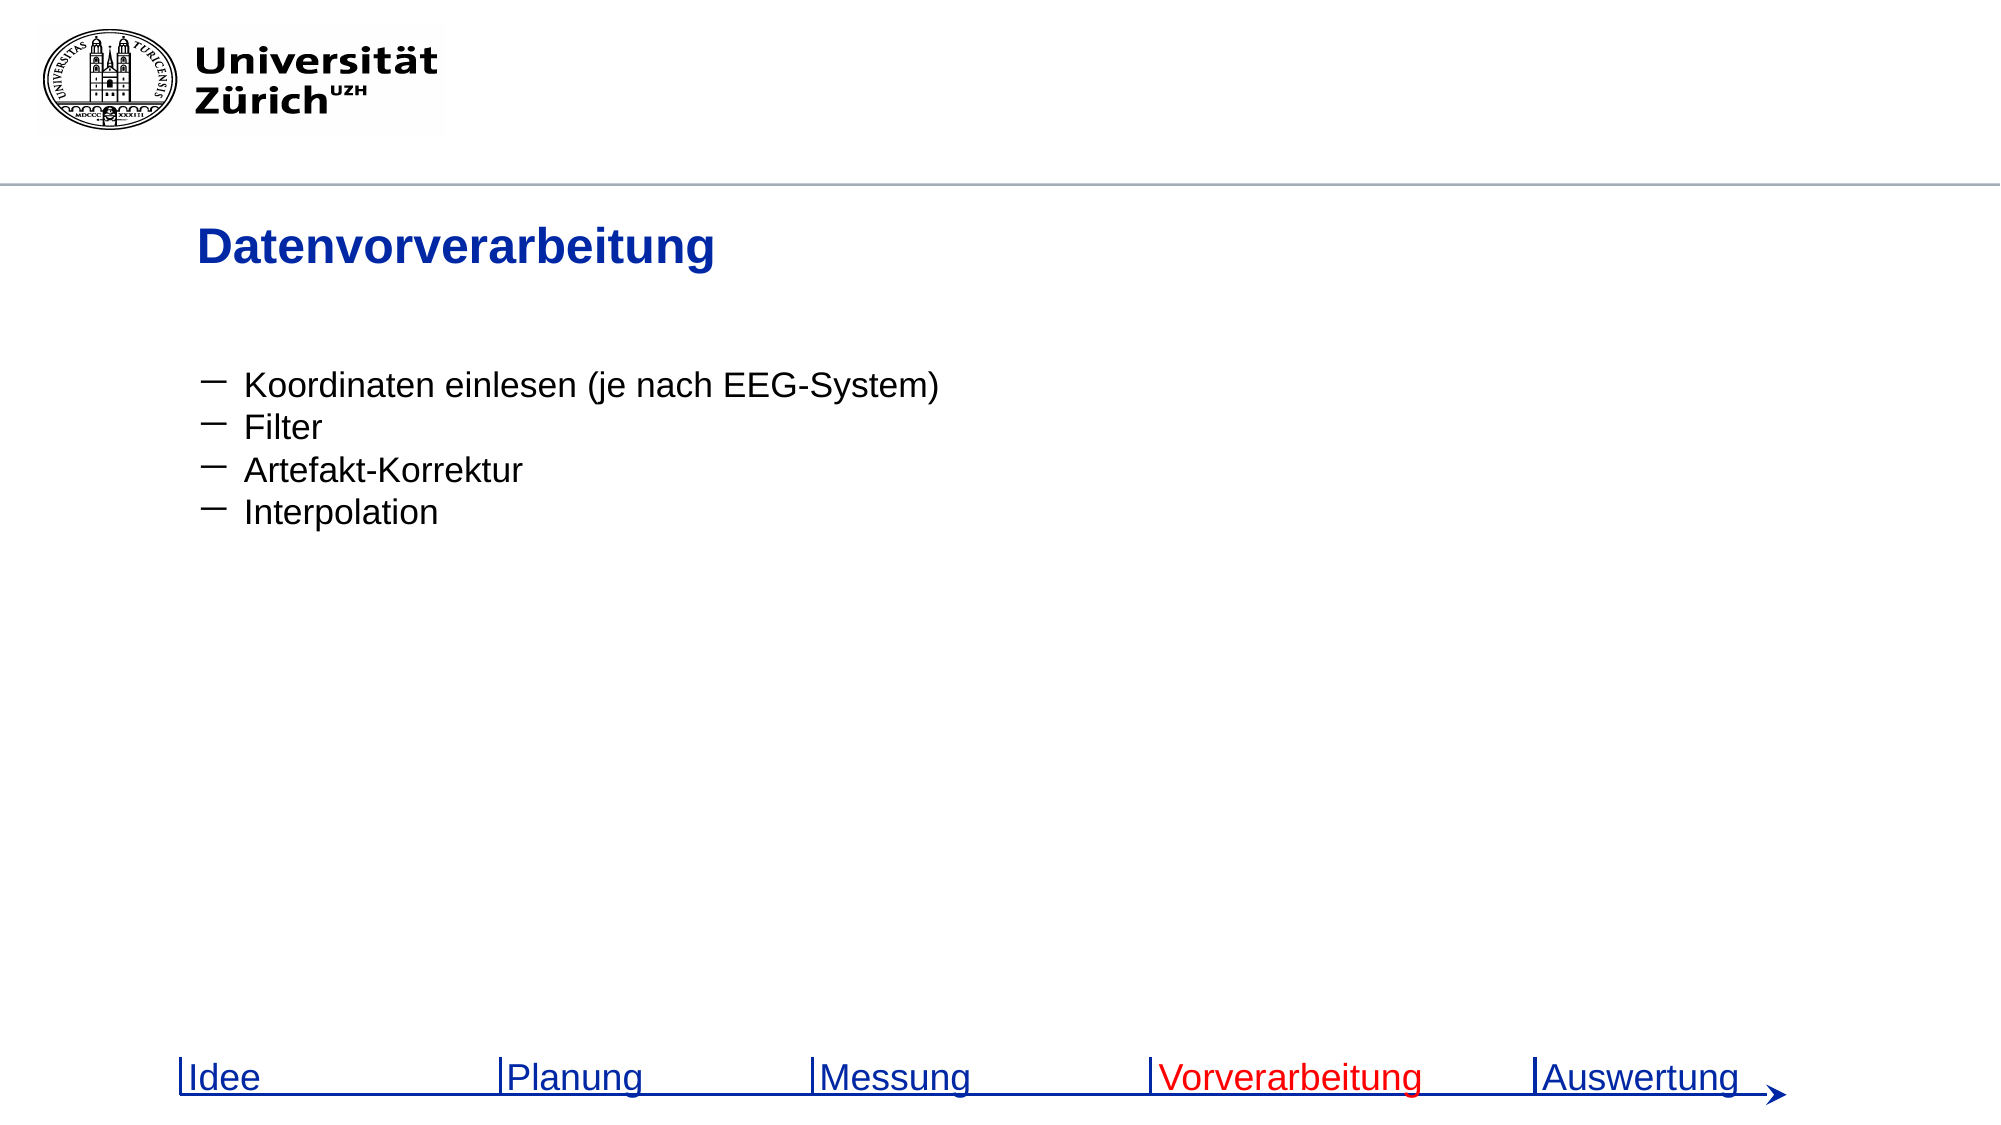

# Datenvorverarbeitung
Koordinaten einlesen (je nach EEG-System)
Filter
Artefakt-Korrektur
Interpolation

Idee
Planung
Messung
Vorverarbeitung
Auswertung